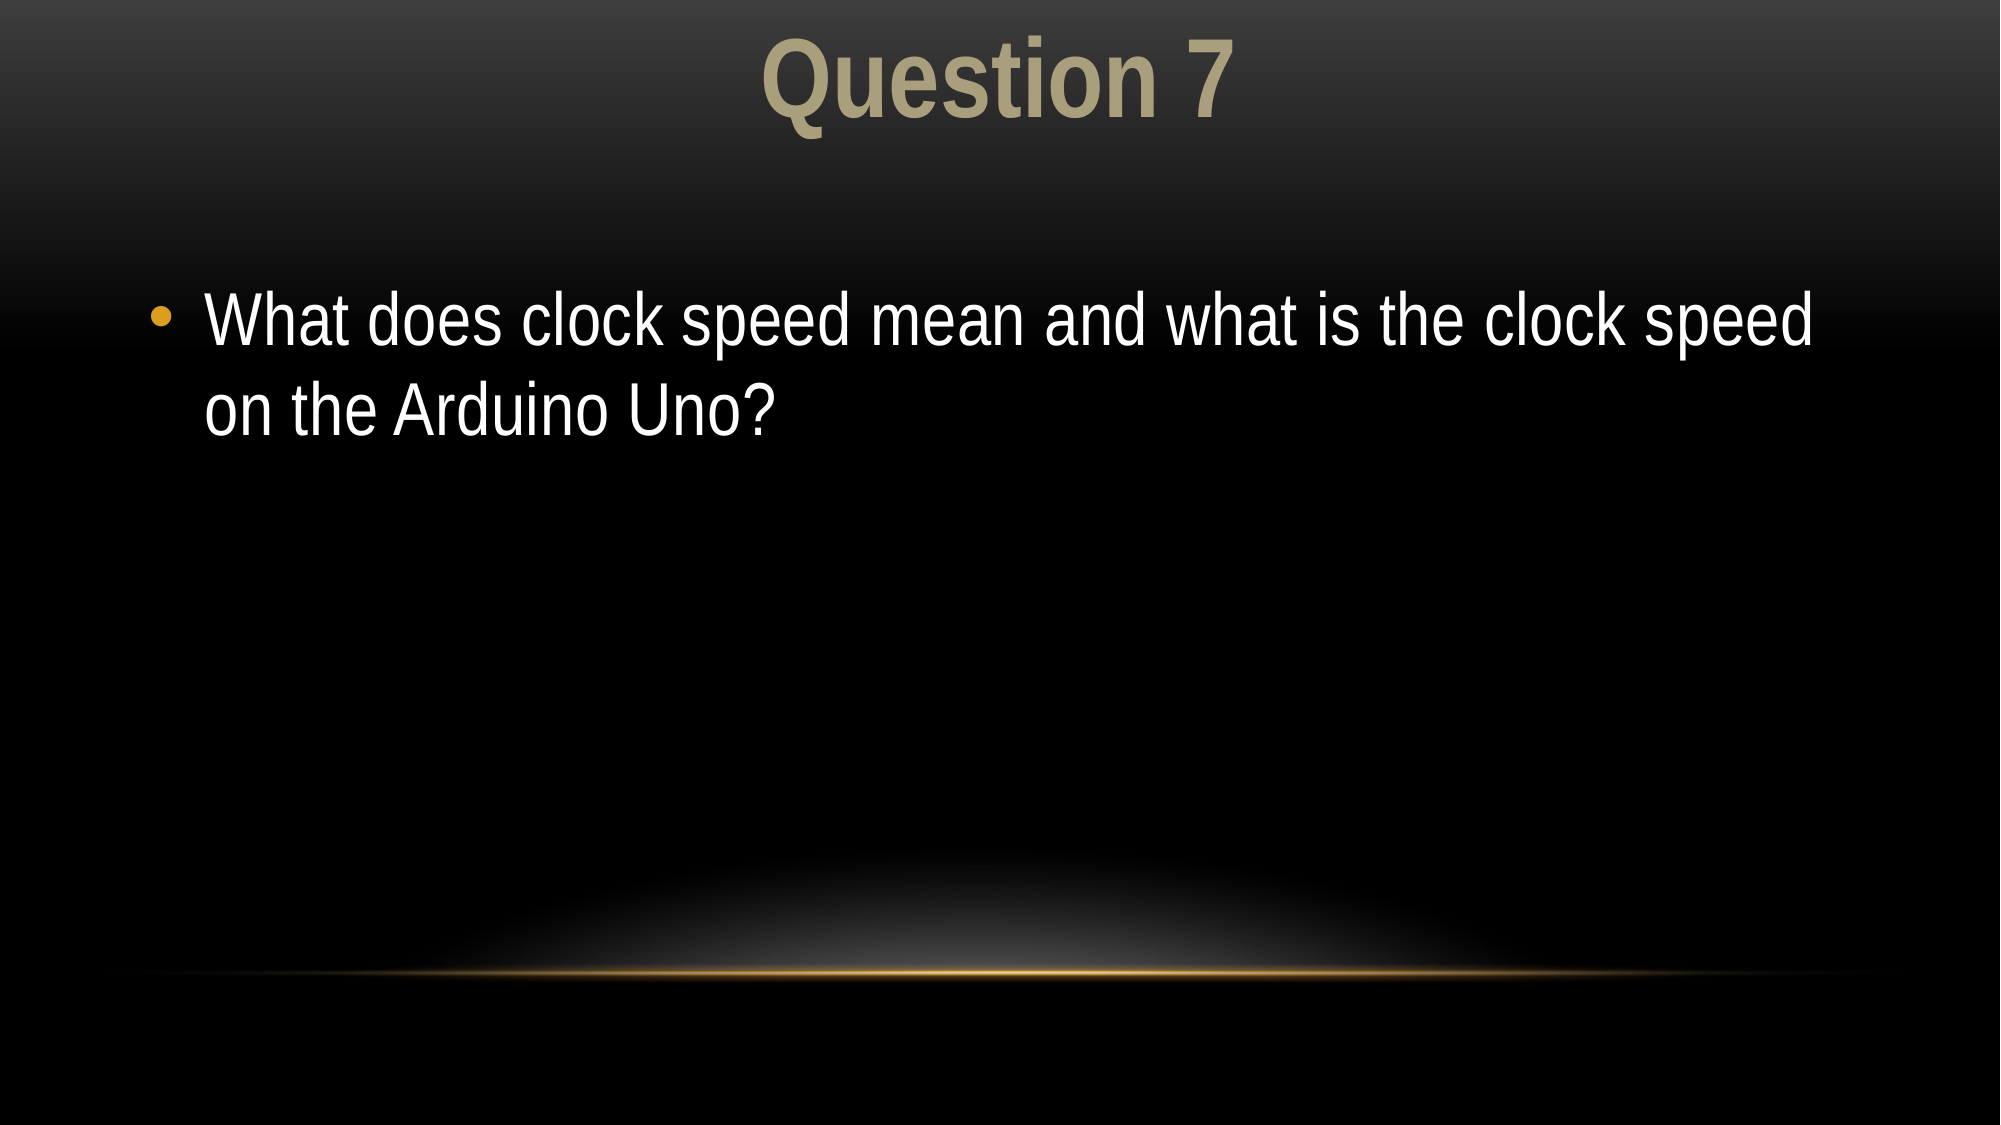

Question 7
#
What does clock speed mean and what is the clock speed on the Arduino Uno?